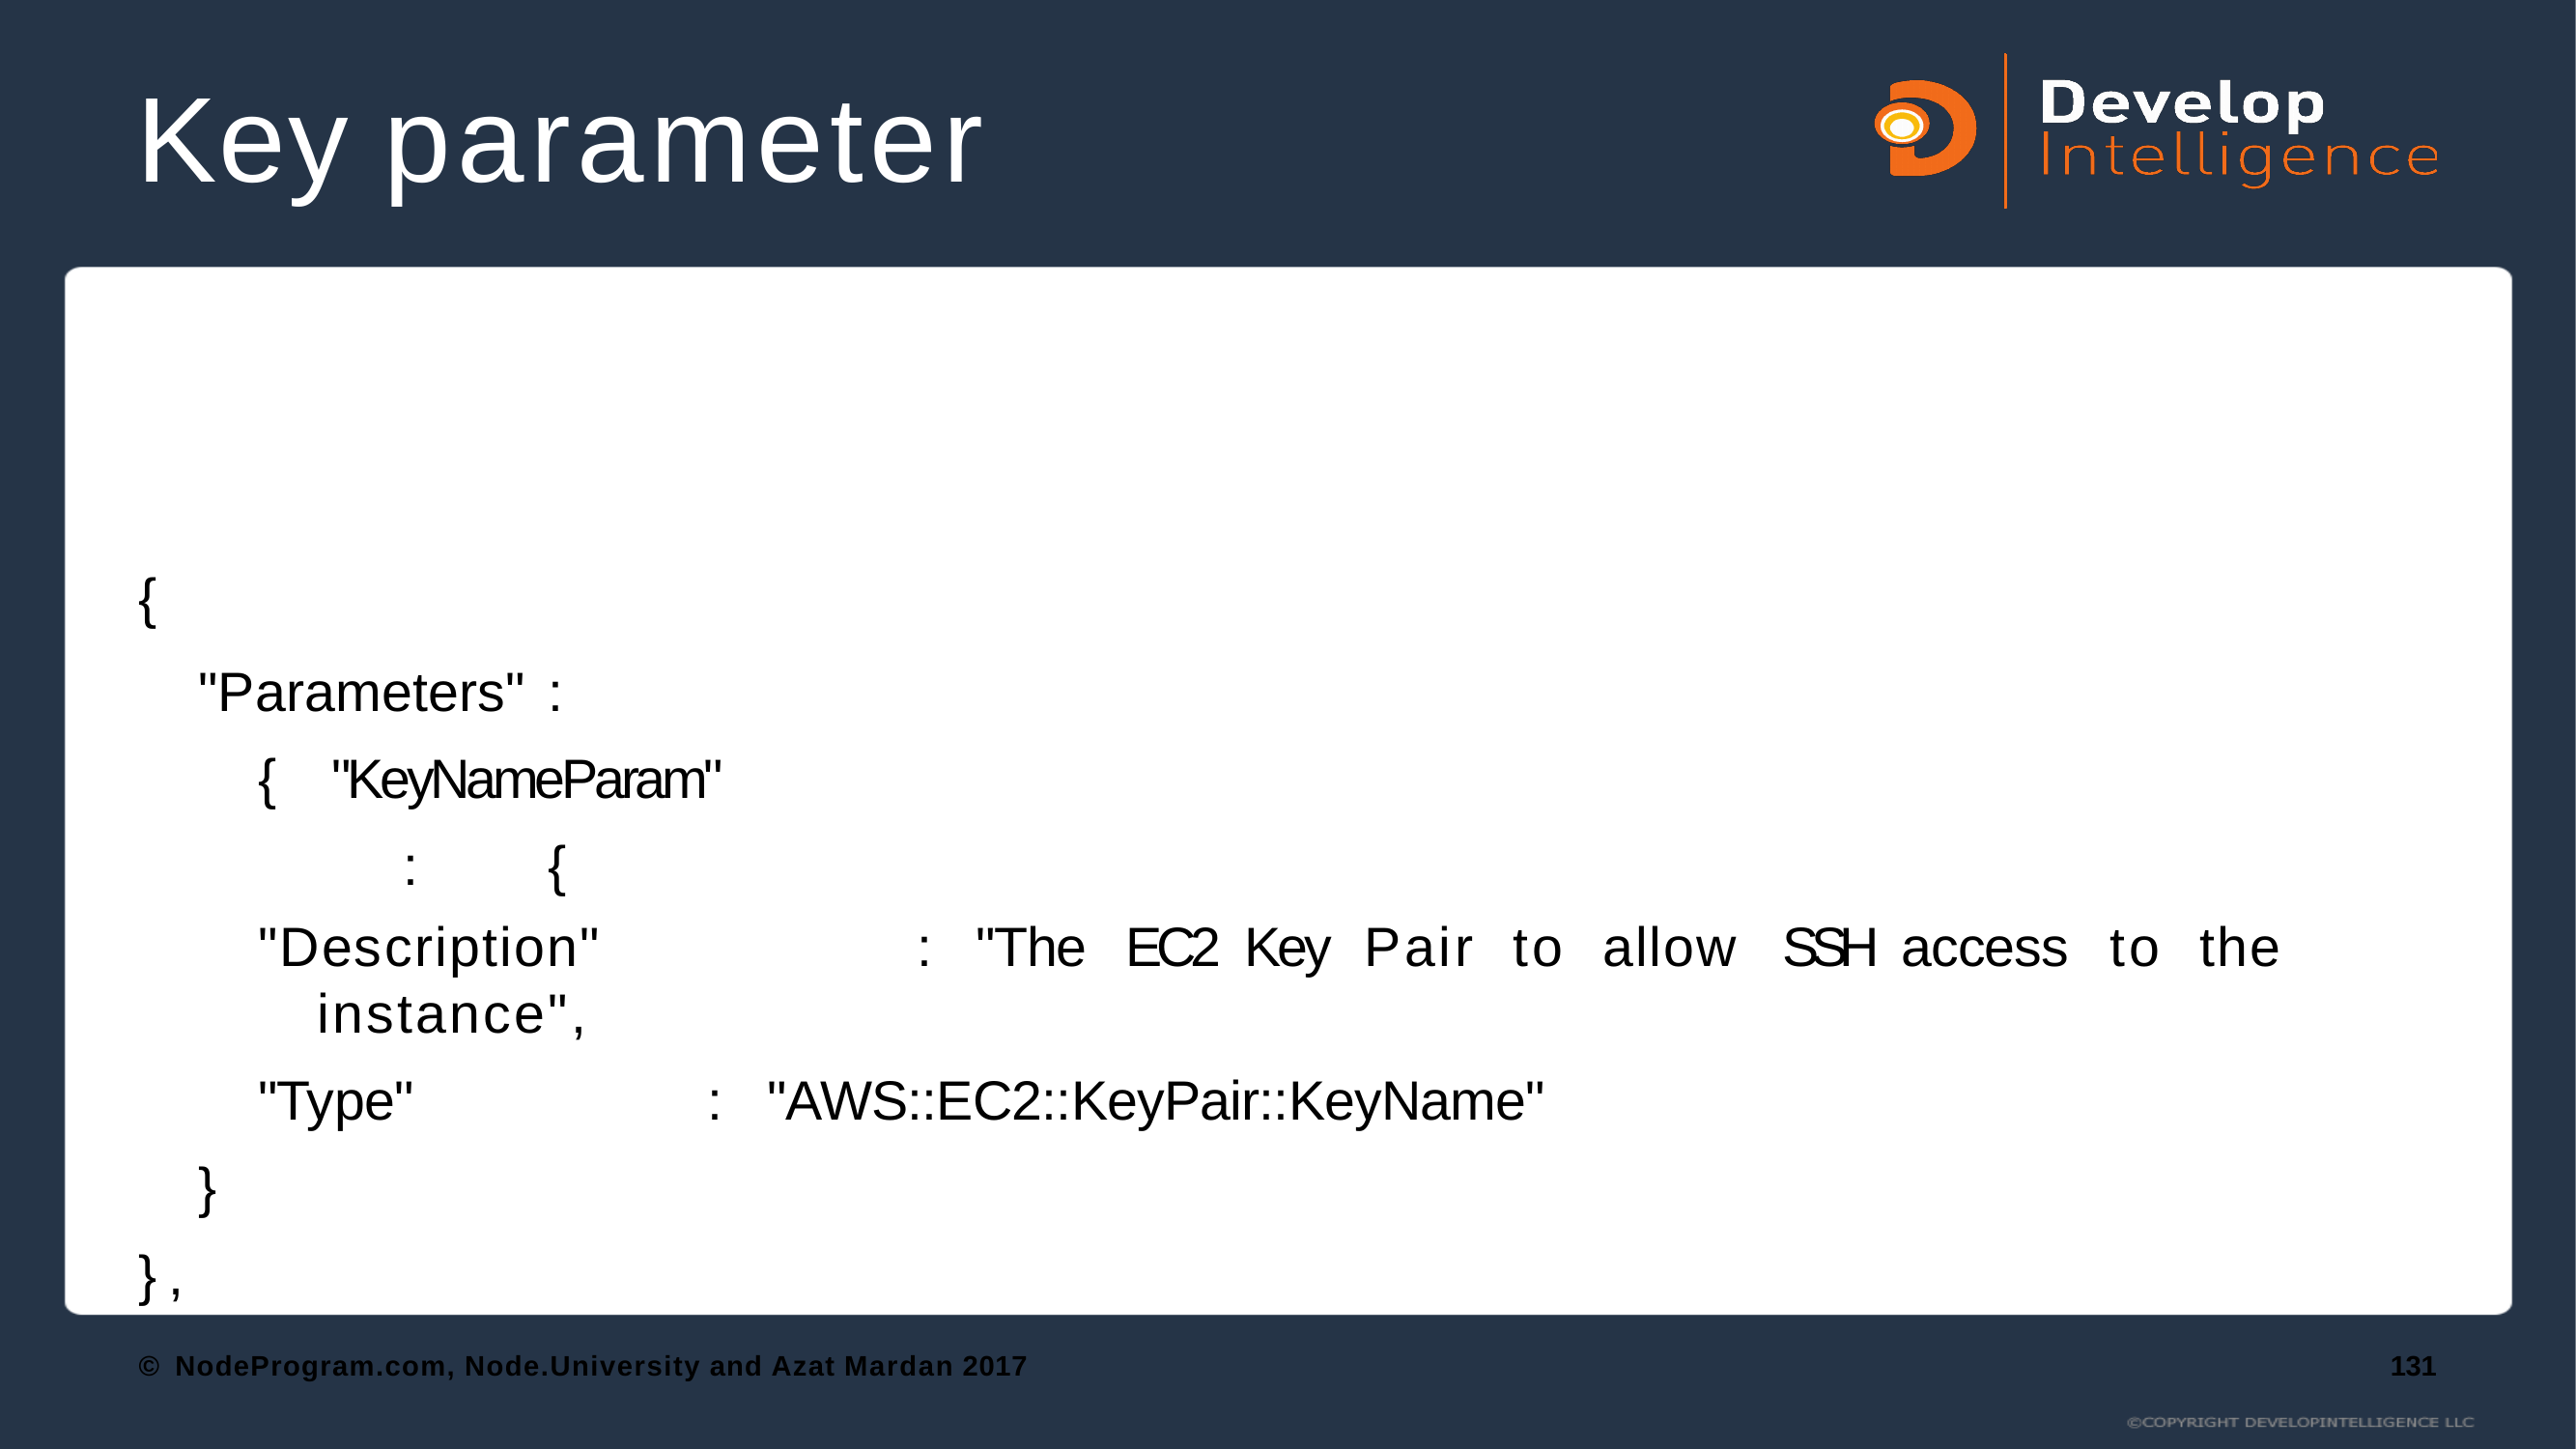

# Key parameter (key is provided on stack  creation)

{
"Parameters"	:	{  "KeyNameParam"	:	{
"Description"	:	"The	EC2	Key	Pair	to	allow	SSH	access	to	the	instance",
"Type"	:	"AWS::EC2::KeyPair::KeyName"
}
},
© NodeProgram.com, Node.University and Azat Mardan 2017
131